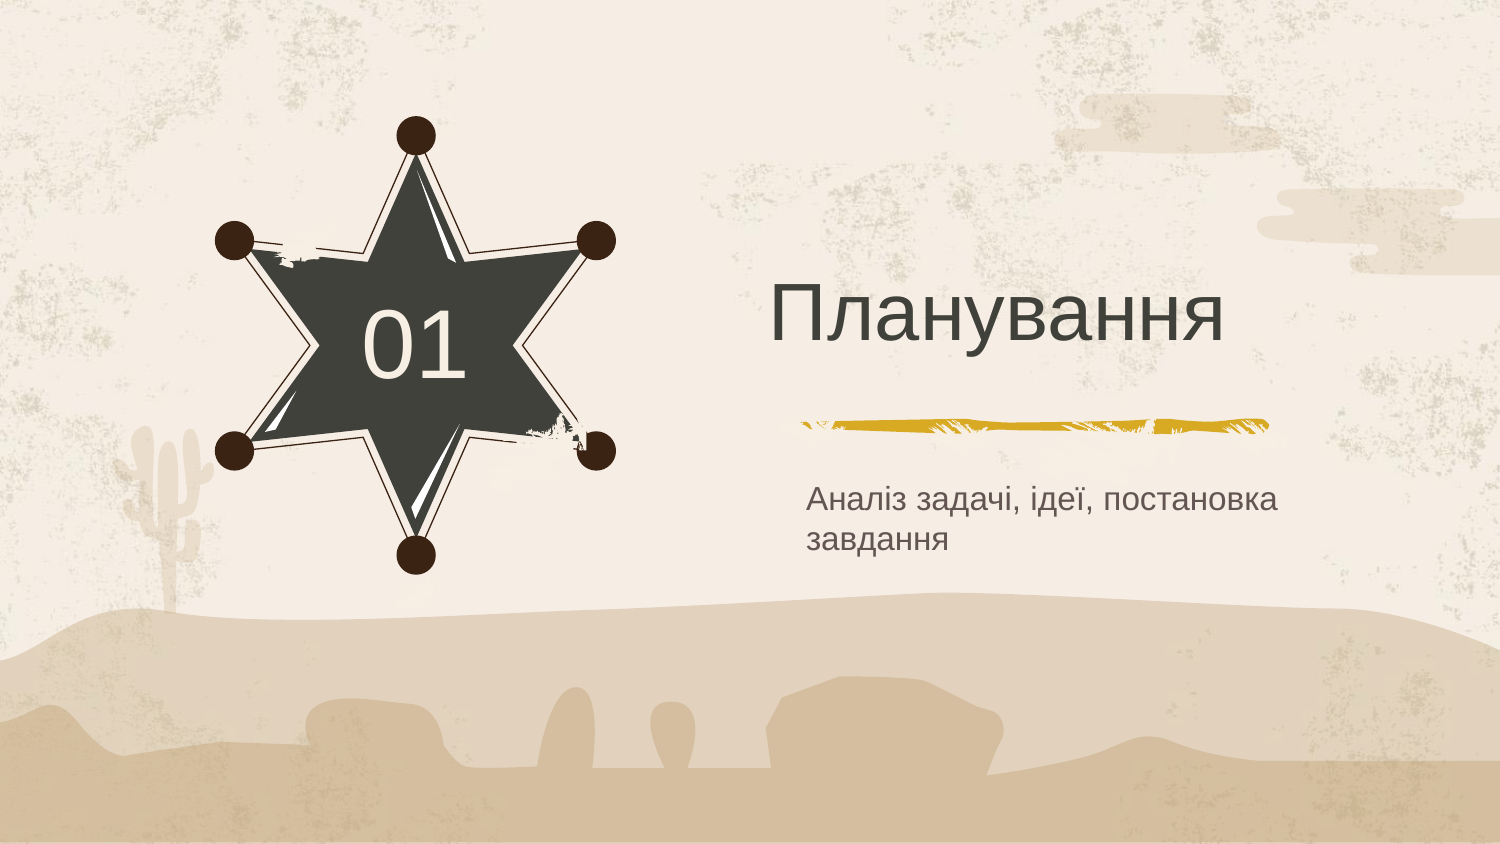

# Планування
01

Аналіз задачі, ідеї, постановка завдання